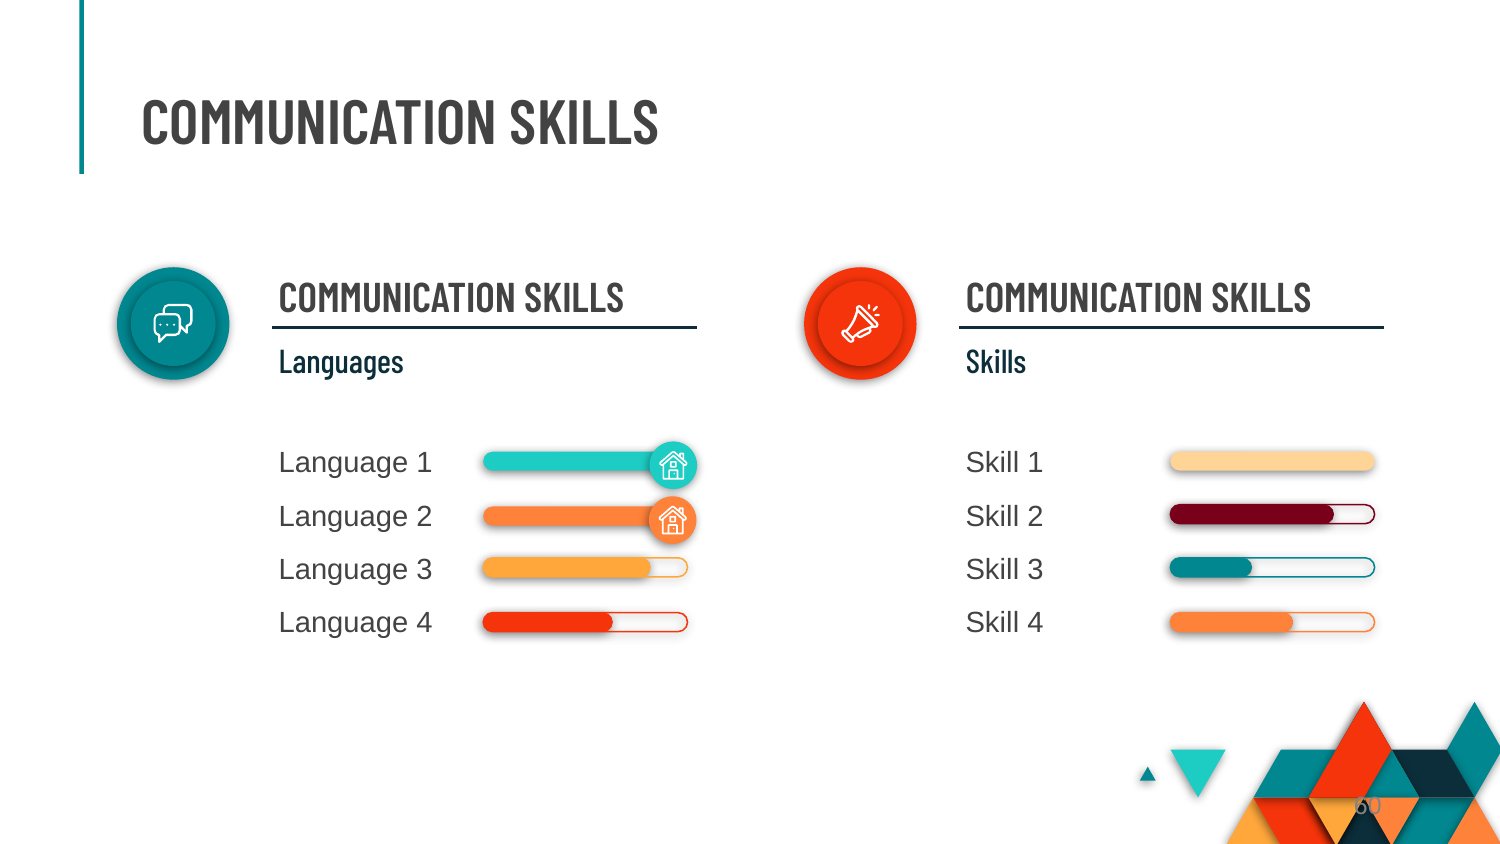

# COMMUNICATION SKILLS
COMMUNICATION SKILLS
COMMUNICATION SKILLS

Languages
Skills
Language 1
Skill 1

Language 2
Skill 2

Language 3
Skill 3

Language 4
Skill 4

60